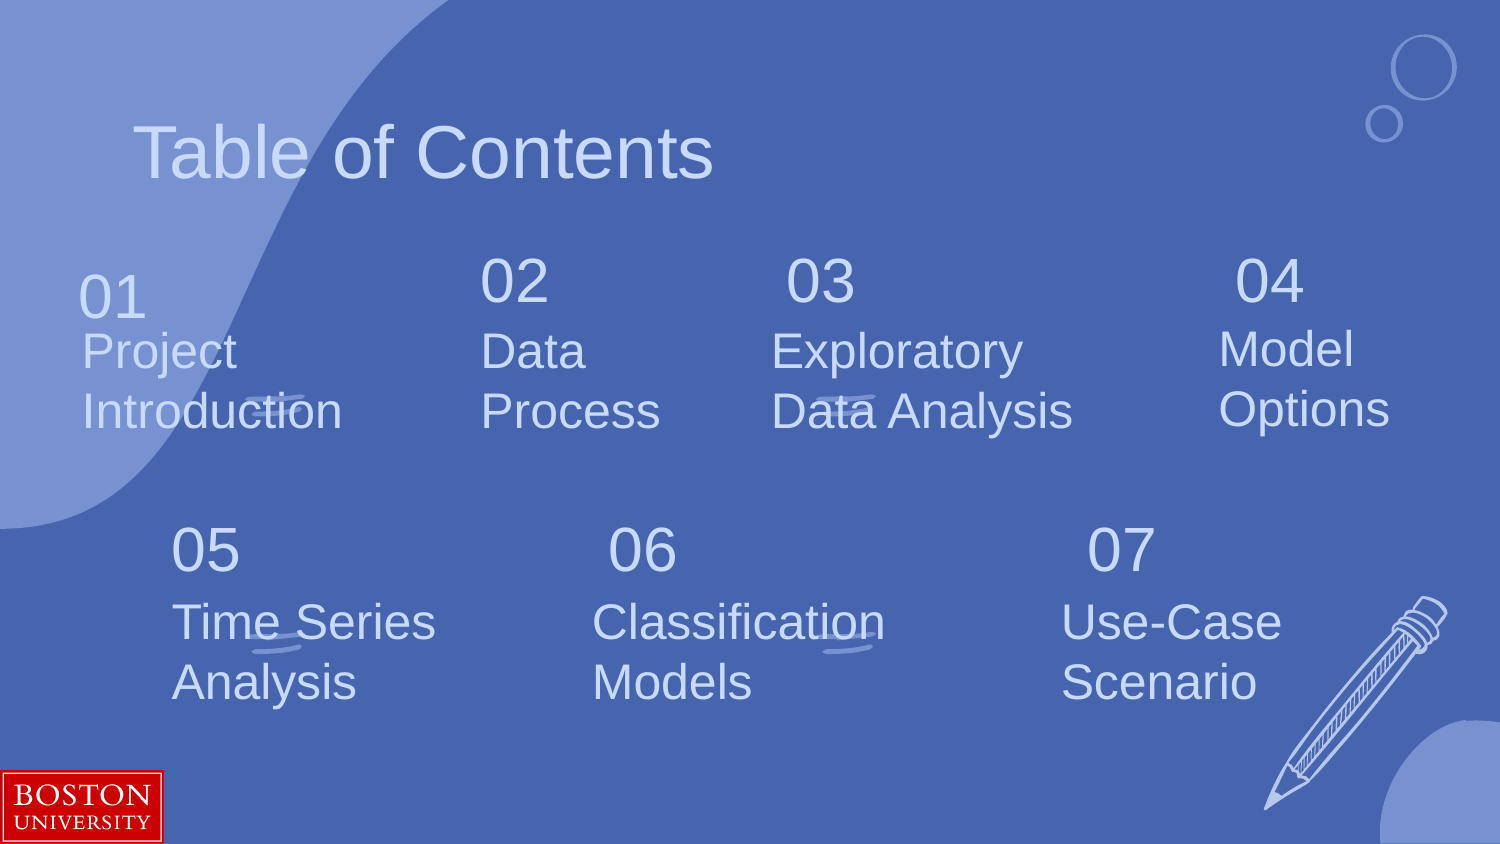

3
# Table of Contents
02
03
04
01
Model
Options
Project
Introduction

Data
Process
Exploratory
Data Analysis
05
06
07
Time Series Analysis

Classification Models

Use-Case Scenario